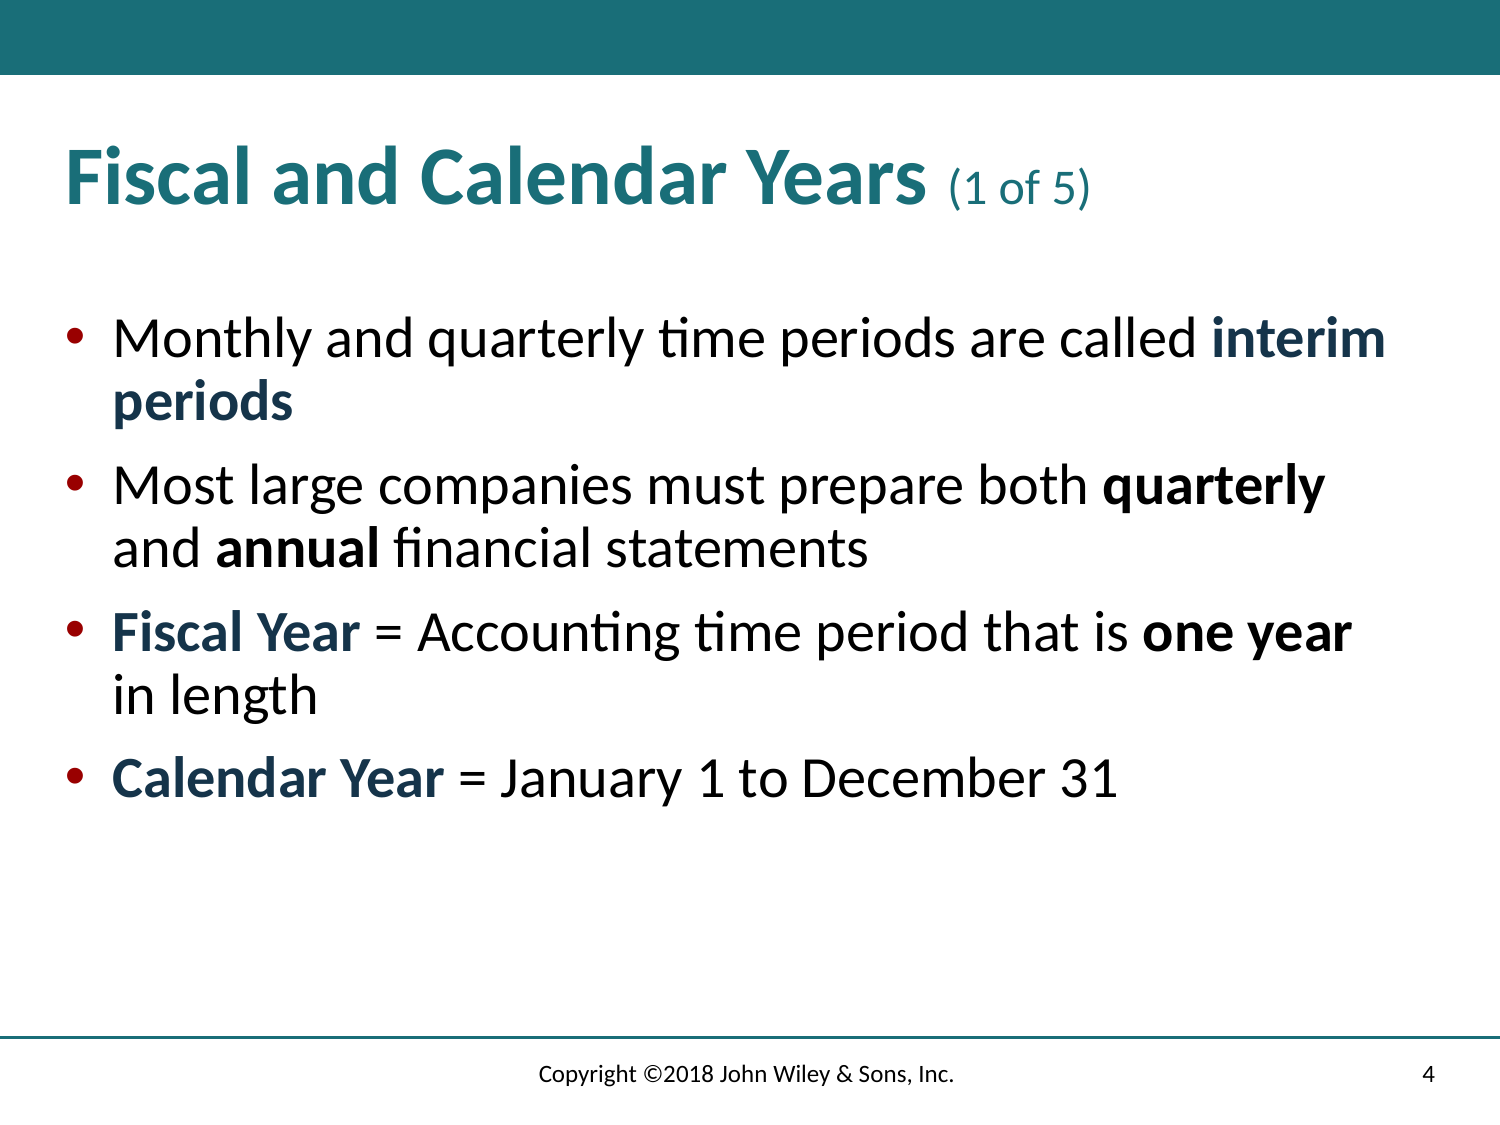

# Fiscal and Calendar Years (1 of 5)
Monthly and quarterly time periods are called interim periods
Most large companies must prepare both quarterly and annual financial statements
Fiscal Year = Accounting time period that is one year in length
Calendar Year = January 1 to December 31
Copyright ©2018 John Wiley & Sons, Inc.
4